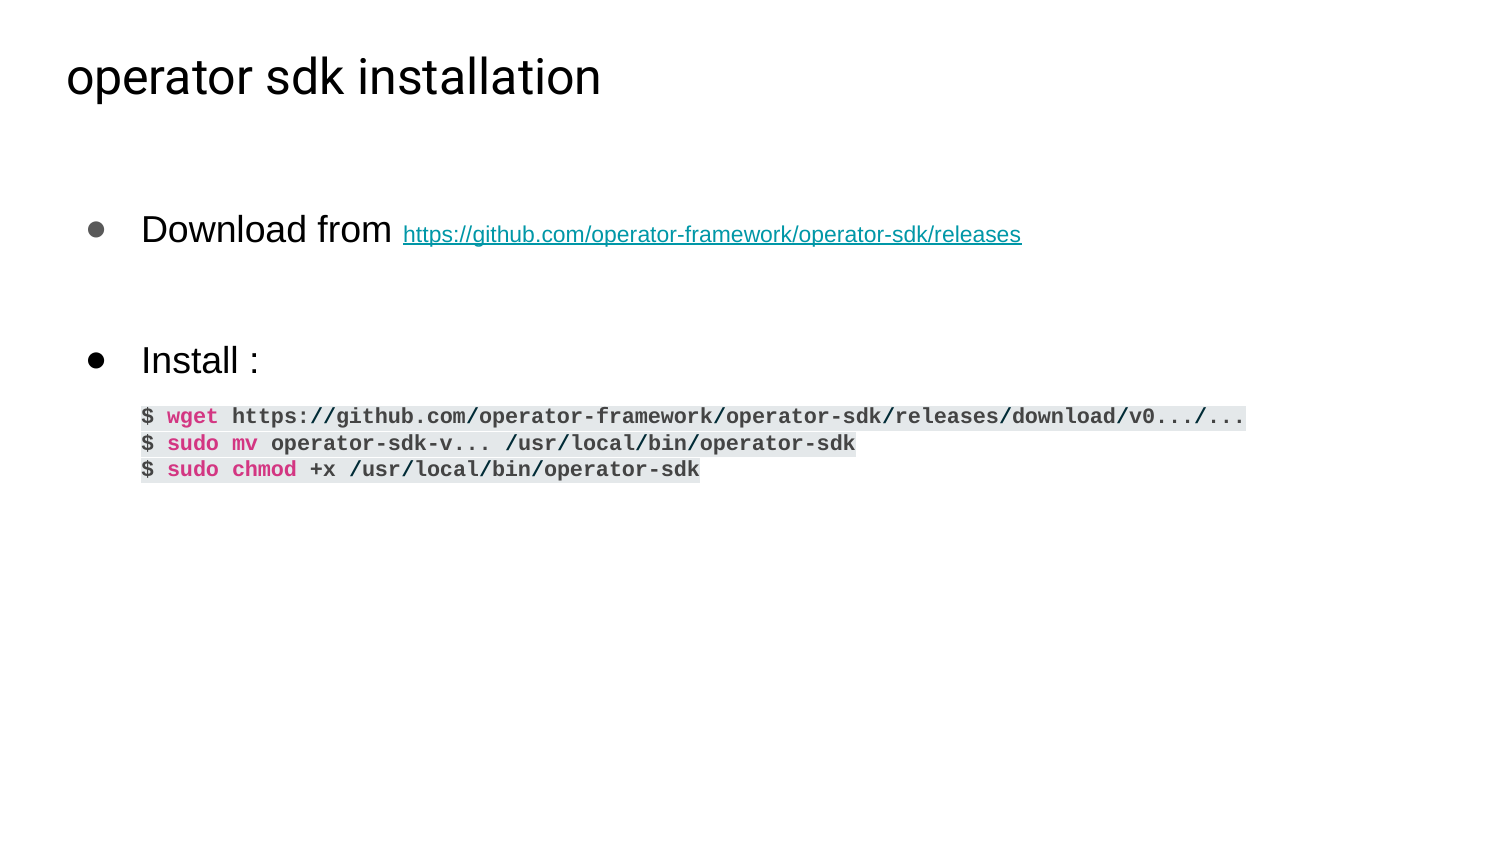

# operator sdk installation

Download from https://github.com/operator-framework/operator-sdk/releases

Install :
$ wget https://github.com/operator-framework/operator-sdk/releases/download/v0.../...
$ sudo mv operator-sdk-v... /usr/local/bin/operator-sdk
$ sudo chmod +x /usr/local/bin/operator-sdk